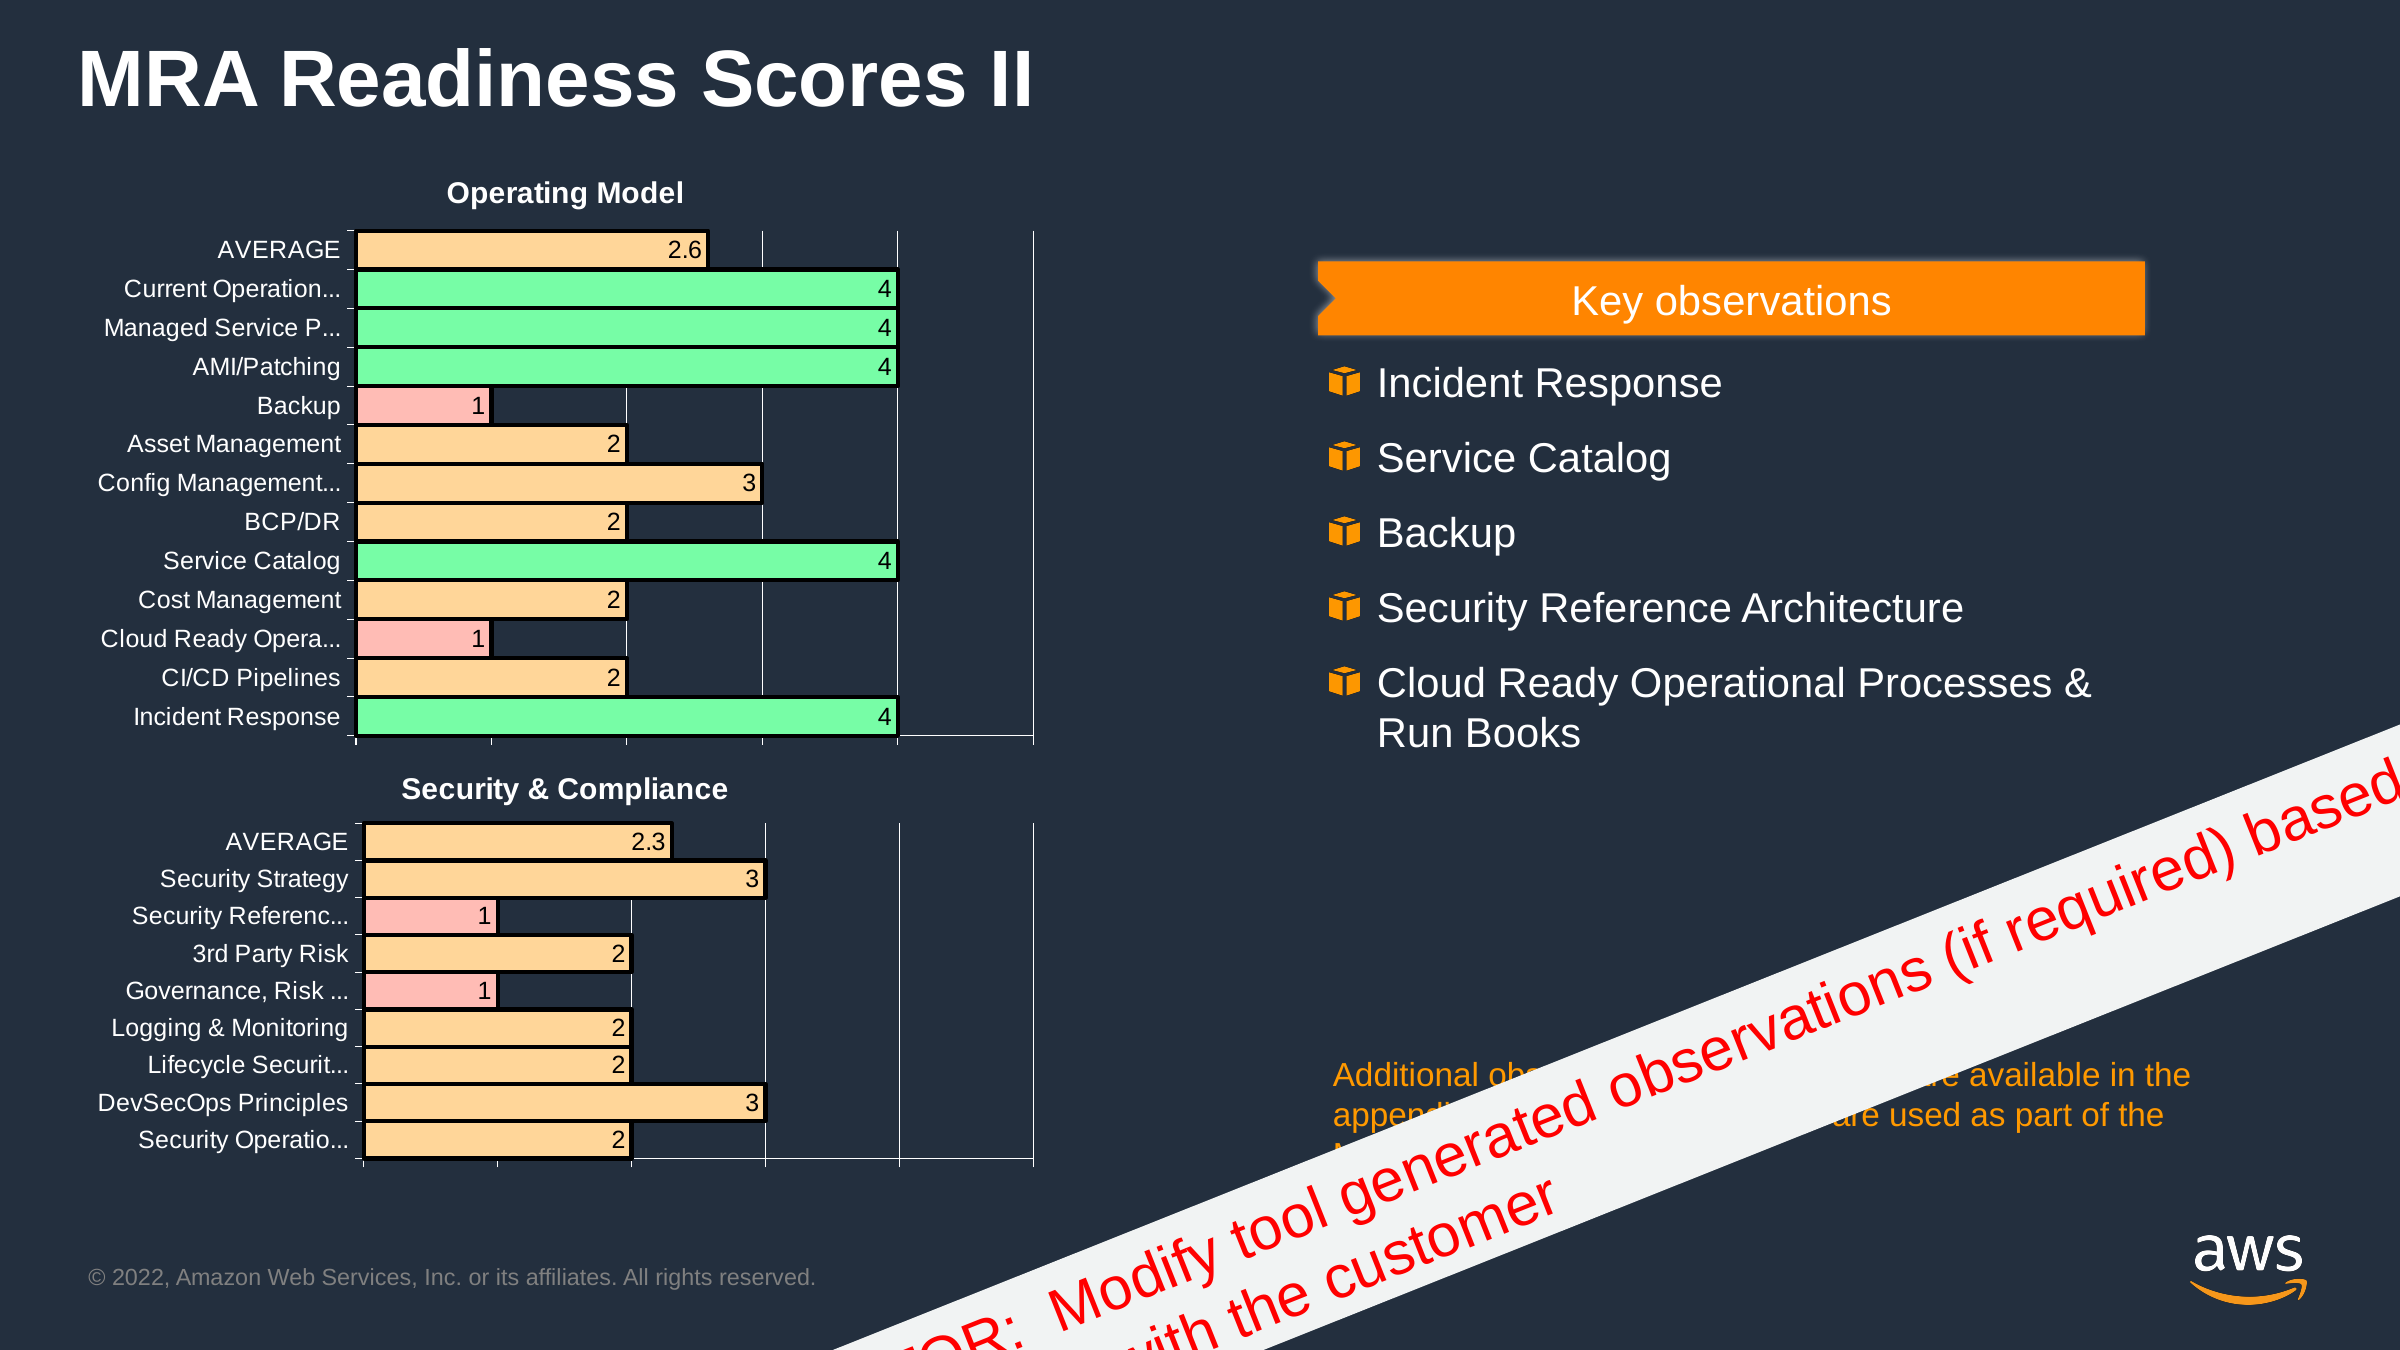

MRA Readiness Scores II

### Chart

| Category | Operating Model |
|---|---|
| Incident Response | 4.0 |
| CI/CD Pipelines | 2.0 |
| Cloud Ready Opera... | 1.0 |
| Cost Management | 2.0 |
| Service Catalog | 4.0 |
| BCP/DR | 2.0 |
| Config Management... | 3.0 |
| Asset Management | 2.0 |
| Backup | 1.0 |
| AMI/Patching | 4.0 |
| Managed Service P... | 4.0 |
| Current Operation... | 4.0 |
| AVERAGE | 2.6 |
Key observations
Incident Response
Service Catalog
Backup
Security Reference Architecture
Cloud Ready Operational Processes & Run Books

### Chart

| Category | Security & Compliance |
|---|---|
| Security Operatio... | 2.0 |
| DevSecOps Principles | 3.0 |
| Lifecycle Securit... | 2.0 |
| Logging & Monitoring | 2.0 |
| Governance, Risk ... | 1.0 |
| 3rd Party Risk | 2.0 |
| Security Referenc... | 1.0 |
| Security Strategy | 3.0 |
| AVERAGE | 2.3 |
Additional observations and next steps are available in the appendix of this presentation and are used as part of the Mobilize proposal
FACILITATOR:  Modify tool generated observations (if required) based on live conversation with the customer